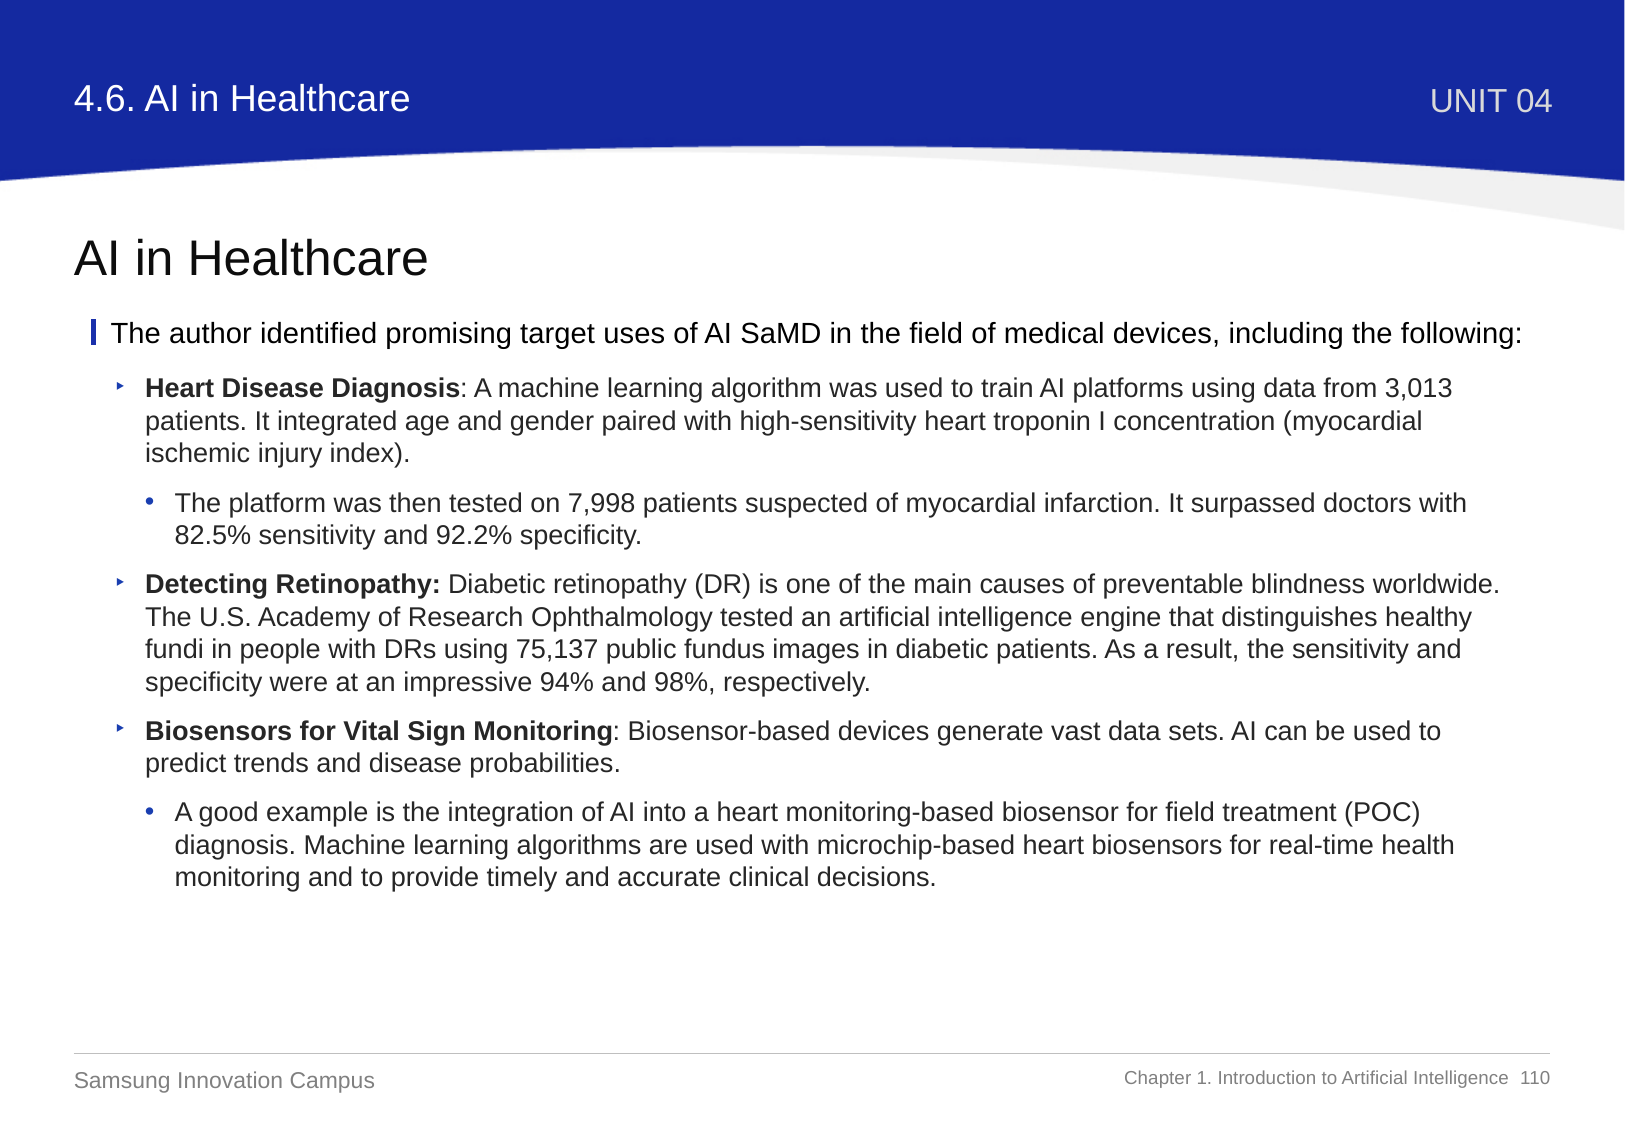

4.6. AI in Healthcare
UNIT 04
AI in Healthcare
The author identified promising target uses of AI SaMD in the field of medical devices, including the following:
Heart Disease Diagnosis: A machine learning algorithm was used to train AI platforms using data from 3,013 patients. It integrated age and gender paired with high-sensitivity heart troponin I concentration (myocardial ischemic injury index).
The platform was then tested on 7,998 patients suspected of myocardial infarction. It surpassed doctors with 82.5% sensitivity and 92.2% specificity.
Detecting Retinopathy: Diabetic retinopathy (DR) is one of the main causes of preventable blindness worldwide. The U.S. Academy of Research Ophthalmology tested an artificial intelligence engine that distinguishes healthy fundi in people with DRs using 75,137 public fundus images in diabetic patients. As a result, the sensitivity and specificity were at an impressive 94% and 98%, respectively.
Biosensors for Vital Sign Monitoring: Biosensor-based devices generate vast data sets. AI can be used to predict trends and disease probabilities.
A good example is the integration of AI into a heart monitoring-based biosensor for field treatment (POC) diagnosis. Machine learning algorithms are used with microchip-based heart biosensors for real-time health monitoring and to provide timely and accurate clinical decisions.